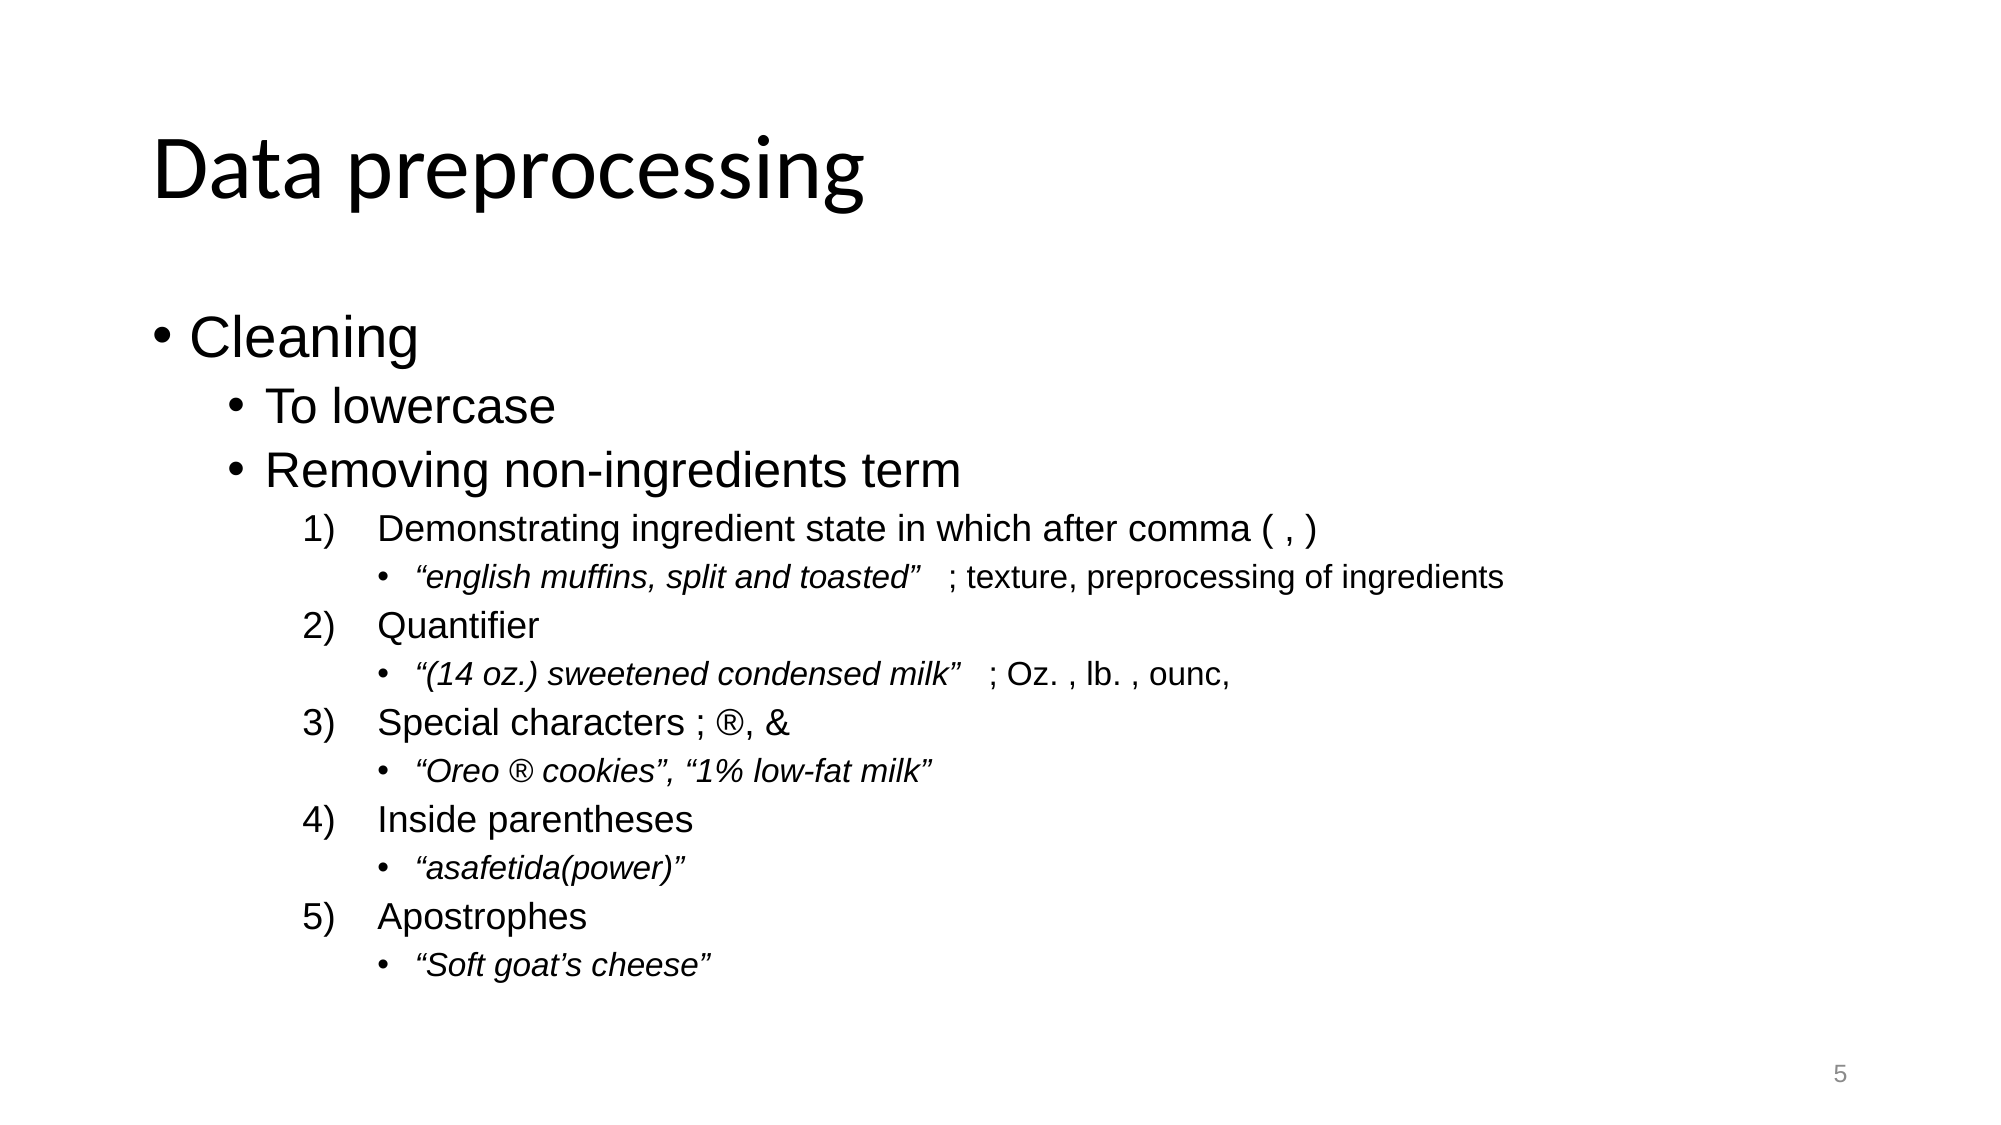

# Data preprocessing
Cleaning
To lowercase
Removing non-ingredients term
Demonstrating ingredient state in which after comma ( , )
“english muffins, split and toasted”   ; texture, preprocessing of ingredients
Quantifier
“(14 oz.) sweetened condensed milk”   ; Oz. , lb. , ounc,
Special characters ; ®, &
“Oreo ® cookies”, “1% low-fat milk”
Inside parentheses
“asafetida(power)”
Apostrophes
“Soft goat’s cheese”

5